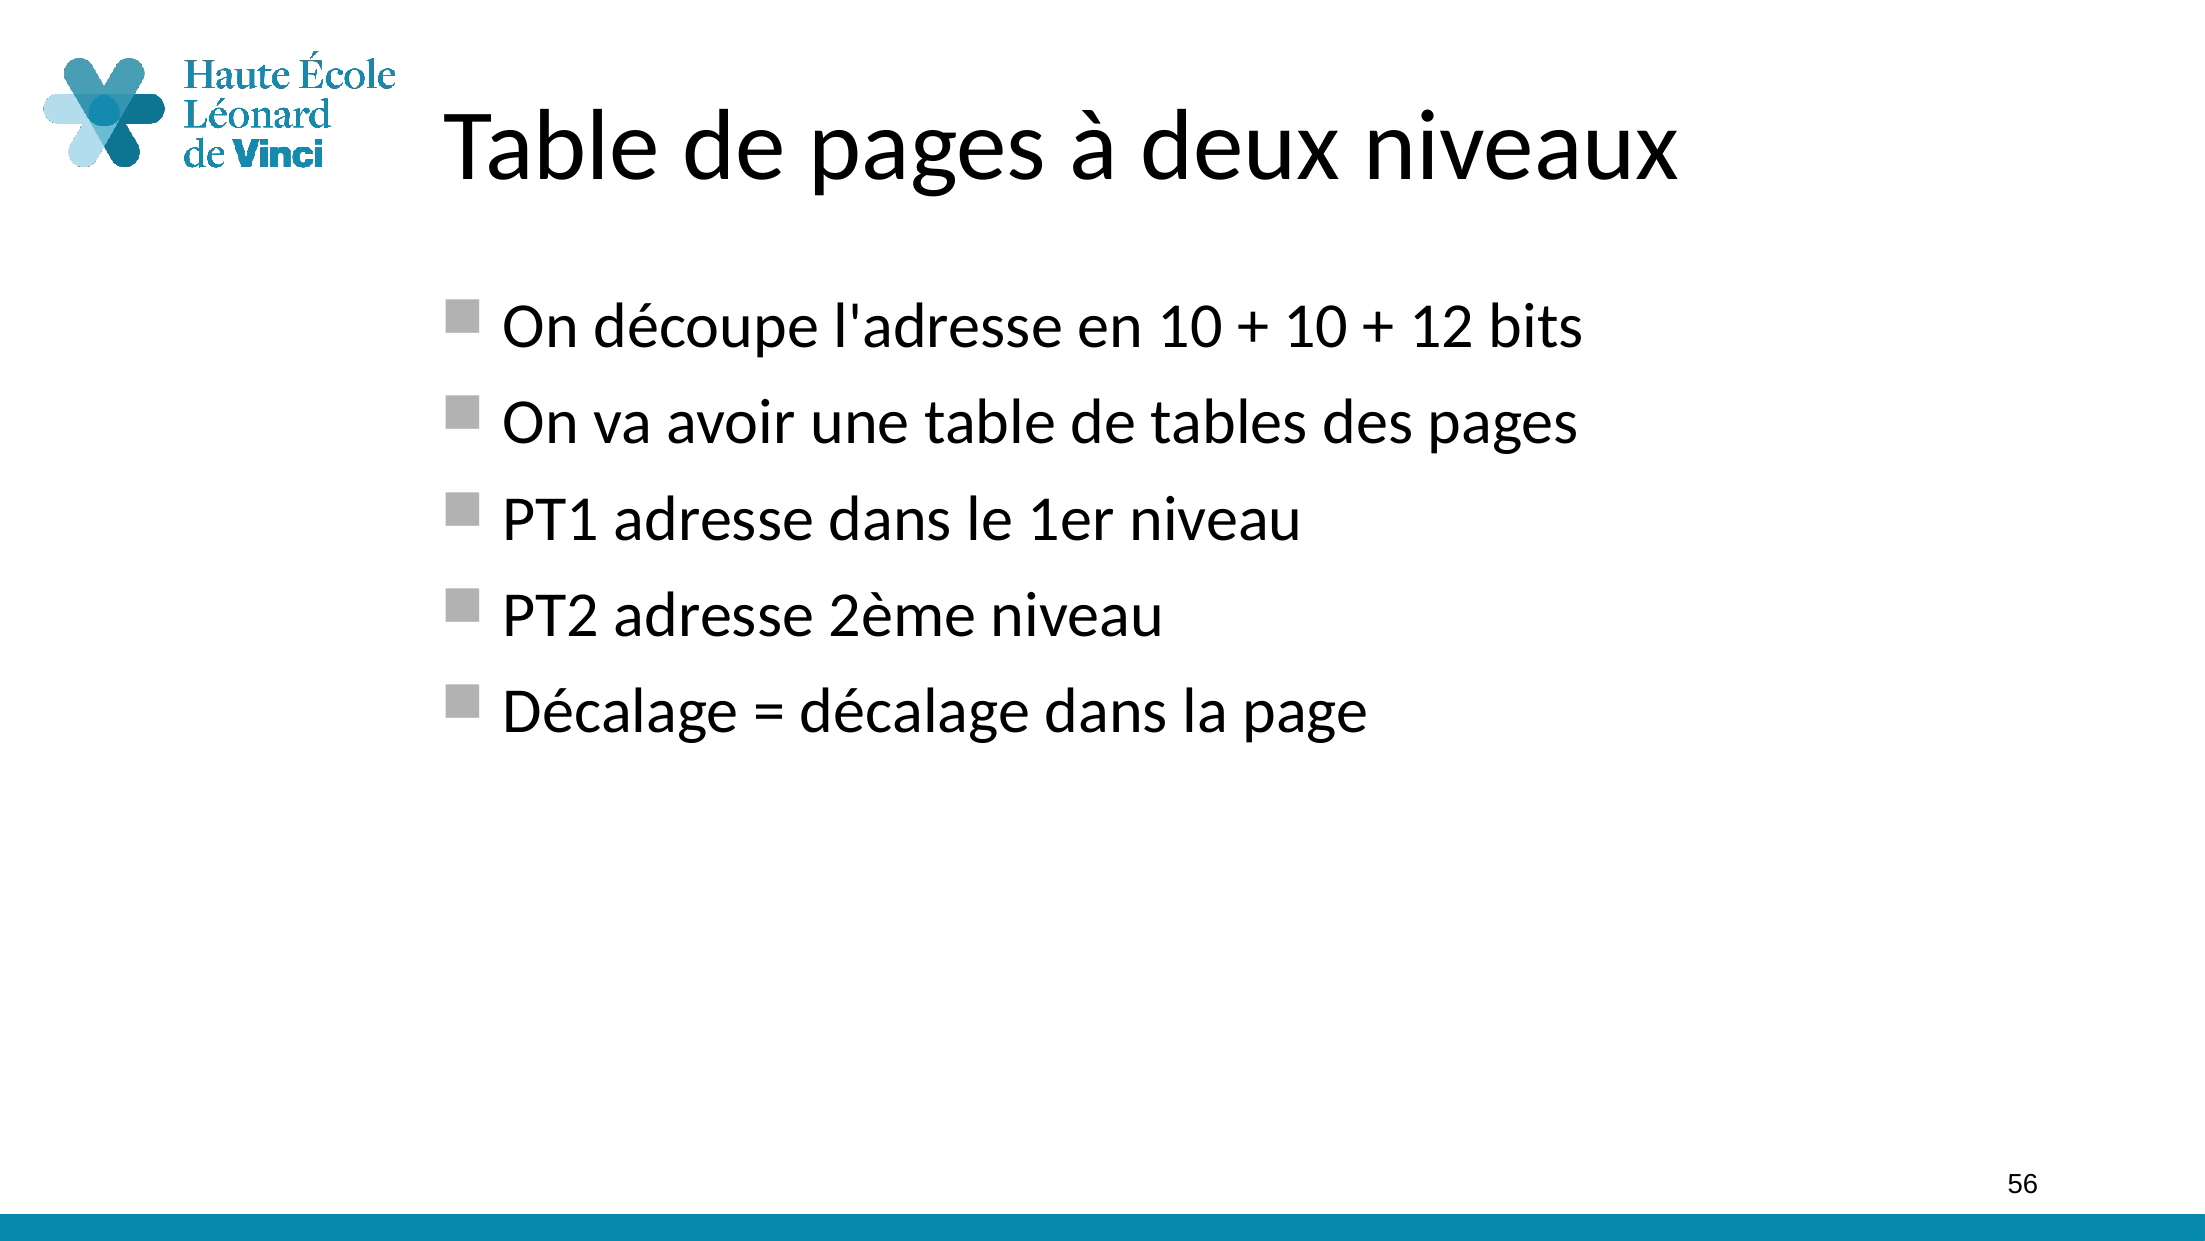

# Table de pages à deux niveaux
On découpe l'adresse en 10 + 10 + 12 bits
On va avoir une table de tables des pages
PT1 adresse dans le 1er niveau
PT2 adresse 2ème niveau
Décalage = décalage dans la page

56